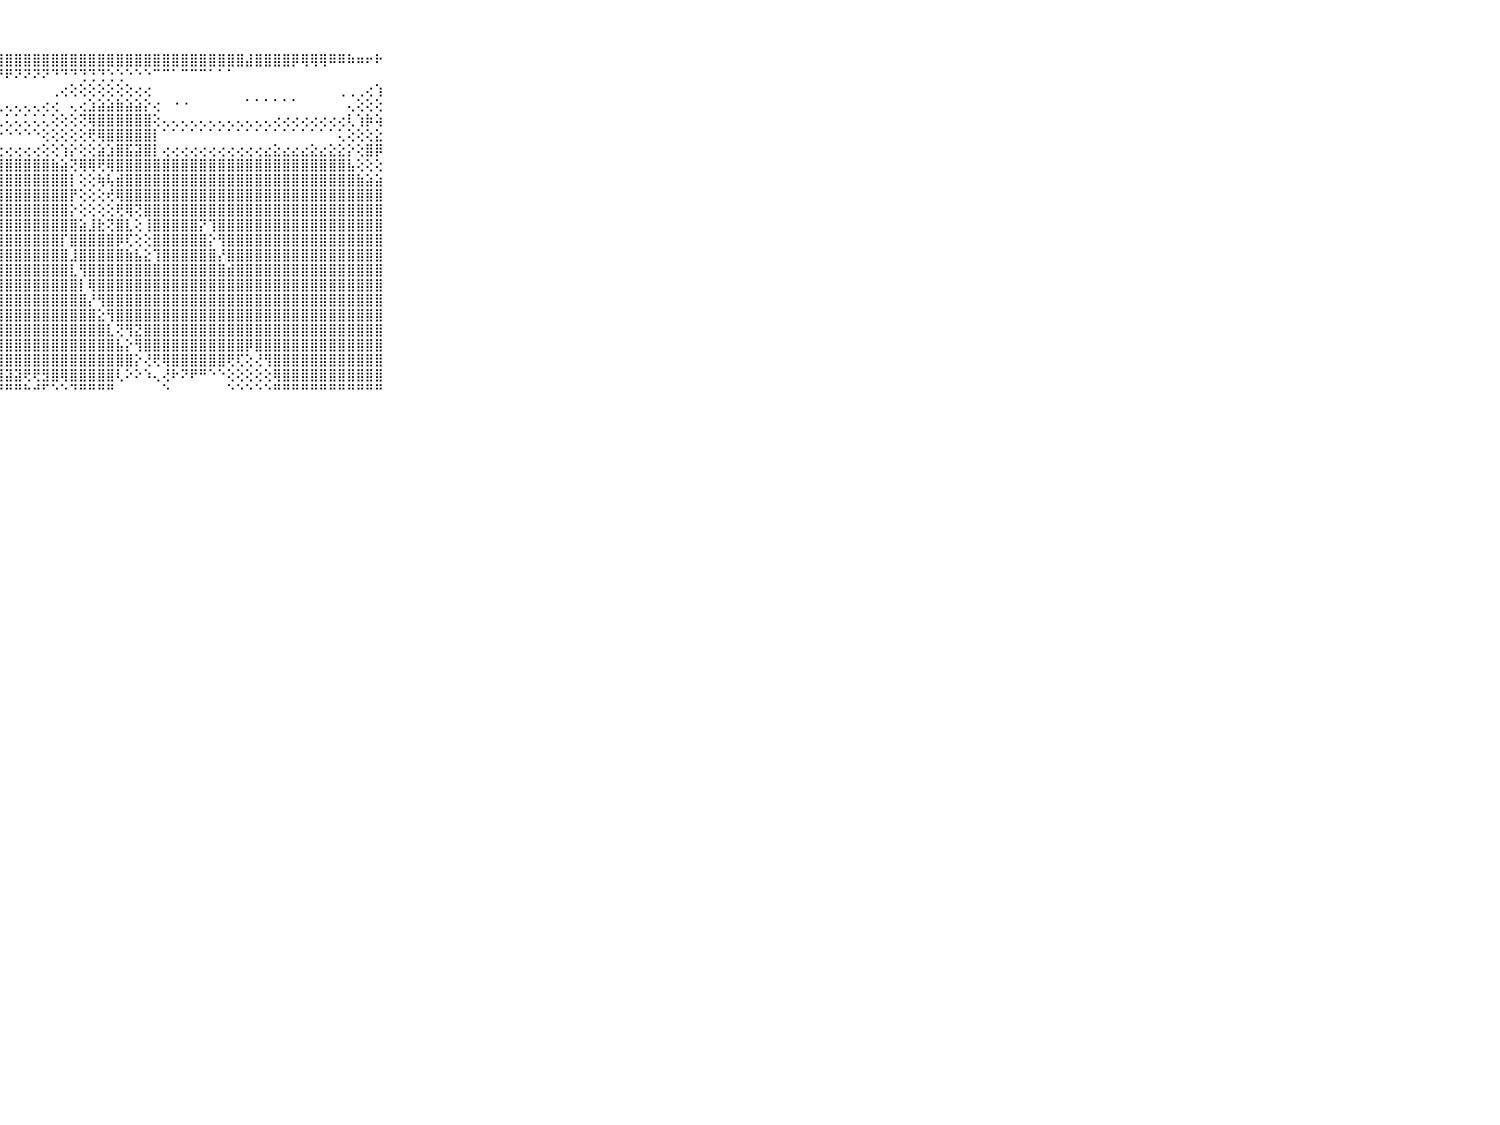

⠀⠀⠀⠀⠀⠀⠀⠀⠀⠀⠀⣷⣼⣷⣿⣿⣿⣾⣷⣿⣿⣿⣿⣿⣾⣿⣿⣿⣿⣿⣿⣿⣿⣿⣿⣿⣿⣿⣿⣿⣿⣿⣿⣿⣿⣿⣿⣿⣿⣿⣿⣿⣿⣿⣼⣿⣿⣿⣿⡿⢿⢿⢿⠿⠿⠷⠶⠖⠗⠀⠀⠀⠀⠀⠀⠀⠀⠀⠀⠀⠀
⠀⠀⠀⠀⠀⠀⠀⠀⠀⠀⠀⢿⢿⢿⢟⢻⢟⢟⢟⠟⠻⠿⠿⠿⠟⠟⠟⠟⠟⠝⠝⠝⠝⠙⠙⠙⢙⢙⢙⢑⢑⠑⠑⠑⠉⠉⠁⠉⠉⠉⠁⠁⠁⠀⠀⠀⠀⠀⠀⠀⠀⠀⠀⠀⠀⠀⠀⠀⠀⠀⠀⠀⠀⠀⠀⠀⠀⠀⠀⠀⠀
⠀⠀⠀⠀⠀⠀⠀⠀⠀⠀⠀⠀⠀⠀⠀⠀⠀⠀⠀⠀⠀⠀⠀⠀⠀⠀⠀⠀⠀⠀⠀⠀⠀⢀⢔⢕⢕⢕⢕⢕⢕⢕⢔⢔⠀⠀⠀⠀⠀⠀⠀⠀⠀⠀⠀⠀⠀⠀⠀⠀⠀⠀⠀⠀⢀⢀⢀⢔⢱⠀⠀⠀⠀⠀⠀⠀⠀⠀⠀⠀⠀
⠀⠀⠀⠀⠀⠀⠀⠀⠀⠀⠀⠀⠄⠄⠄⠄⠄⠄⠄⠄⠄⢄⢄⢄⢄⢄⢄⢄⢄⢄⢄⢄⢔⢔⠀⢄⢔⣱⣵⣵⣷⣵⣵⡕⢔⠀⠐⠐⠀⠀⠀⠀⠀⠀⠁⠁⠁⠁⠁⠁⠀⠀⠀⠀⠀⢄⢕⢕⢕⠀⠀⠀⠀⠀⠀⠀⠀⠀⠀⠀⠀
⠀⠀⠀⠀⠀⠀⠀⠀⠀⠀⠀⠀⢀⢁⢁⢁⢁⢁⢁⢁⢁⢁⢁⢁⢁⢅⢅⢅⢅⢅⢅⢅⢅⢕⢕⢕⢝⢿⣿⣿⣿⣿⣿⣿⢕⢄⢄⢄⢄⢄⢄⢄⢄⢄⢄⢄⢄⢔⢔⢔⢔⢔⢔⢔⢔⢇⢱⡷⢵⠀⠀⠀⠀⠀⠀⠀⠀⠀⠀⠀⠀
⠀⠀⠀⠀⠀⠀⠀⠀⠀⠀⠀⠀⠀⠀⠀⠐⠐⠐⠐⠑⠑⠑⠑⠑⠑⠑⠑⠑⠑⠑⠑⠑⢕⢕⢕⢕⢕⢟⢿⣿⣿⣿⣿⣿⡇⠁⠁⠁⠁⠁⠁⠁⠁⠁⠁⠁⠁⠁⠁⠁⠁⠁⠁⠁⢅⢕⢕⢕⣕⠀⠀⠀⠀⠀⠀⠀⠀⠀⠀⠀⠀
⠀⠀⠀⠀⠀⠀⠀⠀⠀⠀⠀⣄⣄⣔⣄⣔⣔⣔⣔⣔⣔⣔⡔⢔⢔⢔⢔⢔⢔⢔⢔⢔⢕⢕⢱⡕⢕⢕⣵⣱⣿⣯⣽⣿⡇⢔⢔⢔⢔⢔⢔⢔⢔⢔⢔⢔⣔⣕⣔⣔⣔⣕⣔⣕⣕⡕⢕⣿⡿⠀⠀⠀⠀⠀⠀⠀⠀⠀⠀⠀⠀
⠀⠀⠀⠀⠀⠀⠀⠀⠀⠀⠀⣿⣿⣿⣿⣿⣿⣿⣿⣿⣿⣿⣿⣿⣿⣿⣿⣿⣿⣿⣿⣿⣿⣷⣵⢝⢿⢿⢟⢿⣿⣿⣿⣿⣿⣿⣿⣿⣿⣿⣿⣿⣿⣿⣿⣿⣿⣿⣿⣿⣿⣿⣿⣿⣿⣧⢕⢕⢕⠀⠀⠀⠀⠀⠀⠀⠀⠀⠀⠀⠀
⠀⠀⠀⠀⠀⠀⠀⠀⠀⠀⠀⢜⢸⣿⣿⣿⣿⣿⣿⣿⣿⣿⣿⢝⠙⢹⢿⣿⣿⣿⣿⣿⣿⣿⣿⡇⢕⢕⢷⢧⣾⣿⣿⣿⣿⣿⣿⣿⣿⣿⣿⣿⣿⣿⣿⣿⣿⣿⣿⣿⣿⣿⣿⣿⣿⣿⣷⣵⣵⠀⠀⠀⠀⠀⠀⠀⠀⠀⠀⠀⠀
⠀⠀⠀⠀⠀⠀⠀⠀⠀⠀⠀⢕⢺⣿⣿⣿⣿⣿⣿⣿⣿⣿⣿⢇⠔⢱⢿⣿⣿⣿⣿⣿⣿⣿⣿⡟⢕⢕⢕⢞⢿⣿⣿⣿⣿⣿⣿⣿⣿⣿⣿⣿⣿⣿⣿⣿⣿⣿⣿⣿⣿⣿⣿⣿⣿⣿⣿⣿⣿⠀⠀⠀⠀⠀⠀⠀⠀⠀⠀⠀⠀
⠀⠀⠀⠀⠀⠀⠀⠀⠀⠀⠀⠕⢸⣿⣿⣿⣿⣿⣿⣿⣿⣿⣿⢕⠀⢕⢸⣿⣿⣿⣿⣿⣿⣿⣿⡕⢕⢕⢕⢕⢟⢿⢝⣿⣿⣿⣿⣿⣿⣿⣿⣿⣿⣿⣿⣿⣿⣿⣿⣿⣿⣿⣿⣿⣿⣿⣿⣿⣿⠀⠀⠀⠀⠀⠀⠀⠀⠀⠀⠀⠀
⠀⠀⠀⠀⠀⠀⠀⠀⠀⠀⠀⠀⢕⣿⣿⣿⣿⣿⣿⣿⣿⣿⣿⡇⠀⢕⣾⣿⣿⣿⣿⣿⣿⣿⣿⣿⣵⣸⣗⢝⣿⣇⢕⢸⣿⣿⣿⣿⣿⡝⢹⣿⣿⣿⣿⣿⣿⣿⣿⣿⣿⣿⣿⣿⣿⣿⣿⣿⣿⠀⠀⠀⠀⠀⠀⠀⠀⠀⠀⠀⠀
⠀⠀⠀⠀⠀⠀⠀⠀⠀⠀⠀⠀⢕⣿⣿⣿⣿⣿⣿⣿⣿⣿⣿⡇⢀⢕⣿⣿⣿⣿⣿⣿⣿⣿⡏⣿⣿⣿⣿⣿⡿⢏⢕⢕⣿⣿⣿⣿⣿⣿⡕⢻⣿⣿⣿⣿⣿⣿⣿⣿⣿⣿⣿⣿⣿⣿⣿⣿⣿⠀⠀⠀⠀⠀⠀⠀⠀⠀⠀⠀⠀
⠀⠀⠀⠀⠀⠀⠀⠀⠀⠀⠀⠀⠁⣿⣿⣿⣿⣿⣿⣿⣿⣿⣿⡇⢕⢕⢸⣿⣿⣿⣿⣿⣿⣿⣿⣸⣿⣿⣿⣿⣿⣷⣧⣕⢹⣿⣿⣿⣿⣿⣿⡜⣿⣿⣿⣿⣿⣿⣿⣿⣿⣿⣿⣿⣿⣿⣿⣿⣿⠀⠀⠀⠀⠀⠀⠀⠀⠀⠀⠀⠀
⠀⠀⠀⠀⠀⠀⠀⠀⠀⠀⠀⠀⠀⣿⣿⣿⣿⣿⣿⣿⣿⣿⣿⡇⢕⢕⢼⣿⣿⣿⣿⣿⣿⣿⣿⣇⢻⣿⣿⣿⣿⣿⣿⣿⣿⣿⣿⣿⣿⣿⣿⣿⣾⣿⣿⣿⣿⣿⣿⣿⣿⣿⣿⣿⣿⣿⣿⣿⣿⠀⠀⠀⠀⠀⠀⠀⠀⠀⠀⠀⠀
⠀⠀⠀⠀⠀⠀⠀⠀⠀⠀⠀⠀⠀⣿⣿⣿⣿⣿⣿⣿⣿⣿⣿⡇⢕⢕⣼⣿⣿⣿⣿⣿⣿⣿⣿⣿⡇⢿⣿⣿⣿⣿⣿⣿⣿⣿⣿⣿⣿⣿⣿⣿⣿⣿⣿⣿⣿⣿⣿⣿⣿⣿⣿⣿⣿⣿⣿⣿⣿⠀⠀⠀⠀⠀⠀⠀⠀⠀⠀⠀⠀
⠀⠀⠀⠀⠀⠀⠀⠀⠀⠀⠀⠀⢔⣿⣿⣿⣿⣿⣿⣿⣿⣿⣿⡇⢕⢕⢸⣿⣿⣿⣿⣿⣿⣿⣿⣿⣿⡜⢻⣿⣿⣿⣿⣿⣿⣿⣿⣿⣿⣿⣿⣿⣿⣿⣿⣿⣿⣿⣿⣿⣿⣿⣿⣿⣿⣿⣿⣿⣿⠀⠀⠀⠀⠀⠀⠀⠀⠀⠀⠀⠀
⠀⠀⠀⠀⠀⠀⠀⠀⠀⠀⠀⣷⣷⣿⣿⣿⣿⣿⣿⣿⣿⣿⣿⣇⣕⣕⣸⣿⣿⣿⣿⣿⣿⣿⣿⣿⣿⣿⣕⢻⣿⣿⣿⣿⣿⣿⣿⣿⣿⣿⣿⣿⣿⣿⣿⣿⣿⣿⣿⣿⣿⣿⣿⣿⣿⣿⣿⣿⣿⠀⠀⠀⠀⠀⠀⠀⠀⠀⠀⠀⠀
⠀⠀⠀⠀⠀⠀⠀⠀⠀⠀⠀⣿⣿⣿⣿⣿⣿⣿⣿⣿⣿⣿⣿⣿⣿⣿⣿⣿⣿⣿⣿⣿⣿⣿⣿⣿⣿⣿⣿⣇⢝⢻⣝⣿⣿⣿⣿⣿⣿⣿⣿⣿⣿⣿⣿⣿⣿⣿⣿⣿⣿⣿⣿⣿⣿⣿⣿⣿⣿⠀⠀⠀⠀⠀⠀⠀⠀⠀⠀⠀⠀
⠀⠀⠀⠀⠀⠀⠀⠀⠀⠀⠀⡿⣟⣻⣿⣿⣿⣿⣿⣿⣿⣿⣿⣿⣿⣿⣿⣿⣿⣿⣿⣿⣿⣿⣿⣿⣿⣿⣿⣿⣧⡕⢻⣿⣿⣿⣿⣿⣿⣿⣿⣿⣿⣿⡿⣿⣿⣿⣿⣿⣿⣿⣿⣿⣿⣿⣿⣿⣿⠀⠀⠀⠀⠀⠀⠀⠀⠀⠀⠀⠀
⠀⠀⠀⠀⠀⠀⠀⠀⠀⠀⠀⢹⣿⢕⣝⢟⢿⢿⢿⢿⢿⣿⣯⣿⡟⣻⣿⣿⣿⣿⣿⣿⣿⣿⣿⣿⣿⣿⣿⣿⣿⣿⡕⢜⢟⢿⣿⣿⣿⣿⣿⣿⢟⢏⢕⢜⢻⣿⣿⣿⣿⣿⣿⣿⣿⣿⣿⣿⣿⠀⠀⠀⠀⠀⠀⠀⠀⠀⠀⠀⠀
⠀⠀⠀⠀⠀⠀⠀⠀⠀⠀⠀⣿⣿⣟⢽⢇⢕⢕⢕⢕⢕⢕⣱⣹⡕⣿⣿⣿⣽⣽⢟⢟⣻⣿⢿⣿⣿⣿⣿⣿⢇⠕⠕⠱⢄⢜⠗⠝⠟⠛⠑⠑⢕⢕⢕⢕⢕⢿⣿⣿⣿⣿⣿⣿⣿⣿⣿⣿⣿⠀⠀⠀⠀⠀⠀⠀⠀⠀⠀⠀⠀
⠀⠀⠀⠀⠀⠀⠀⠀⠀⠀⠀⠙⠋⠑⠑⠑⠑⠑⠑⠑⠑⠃⠙⠘⠛⠛⠛⠛⠛⠛⠓⠚⠋⠑⠑⠙⠛⠛⠛⠛⠀⠀⠀⠀⠀⠑⠀⠀⠀⠀⠀⠀⠑⠑⠑⠑⠑⠛⠛⠛⠛⠛⠛⠛⠛⠛⠛⠛⠛⠀⠀⠀⠀⠀⠀⠀⠀⠀⠀⠀⠀